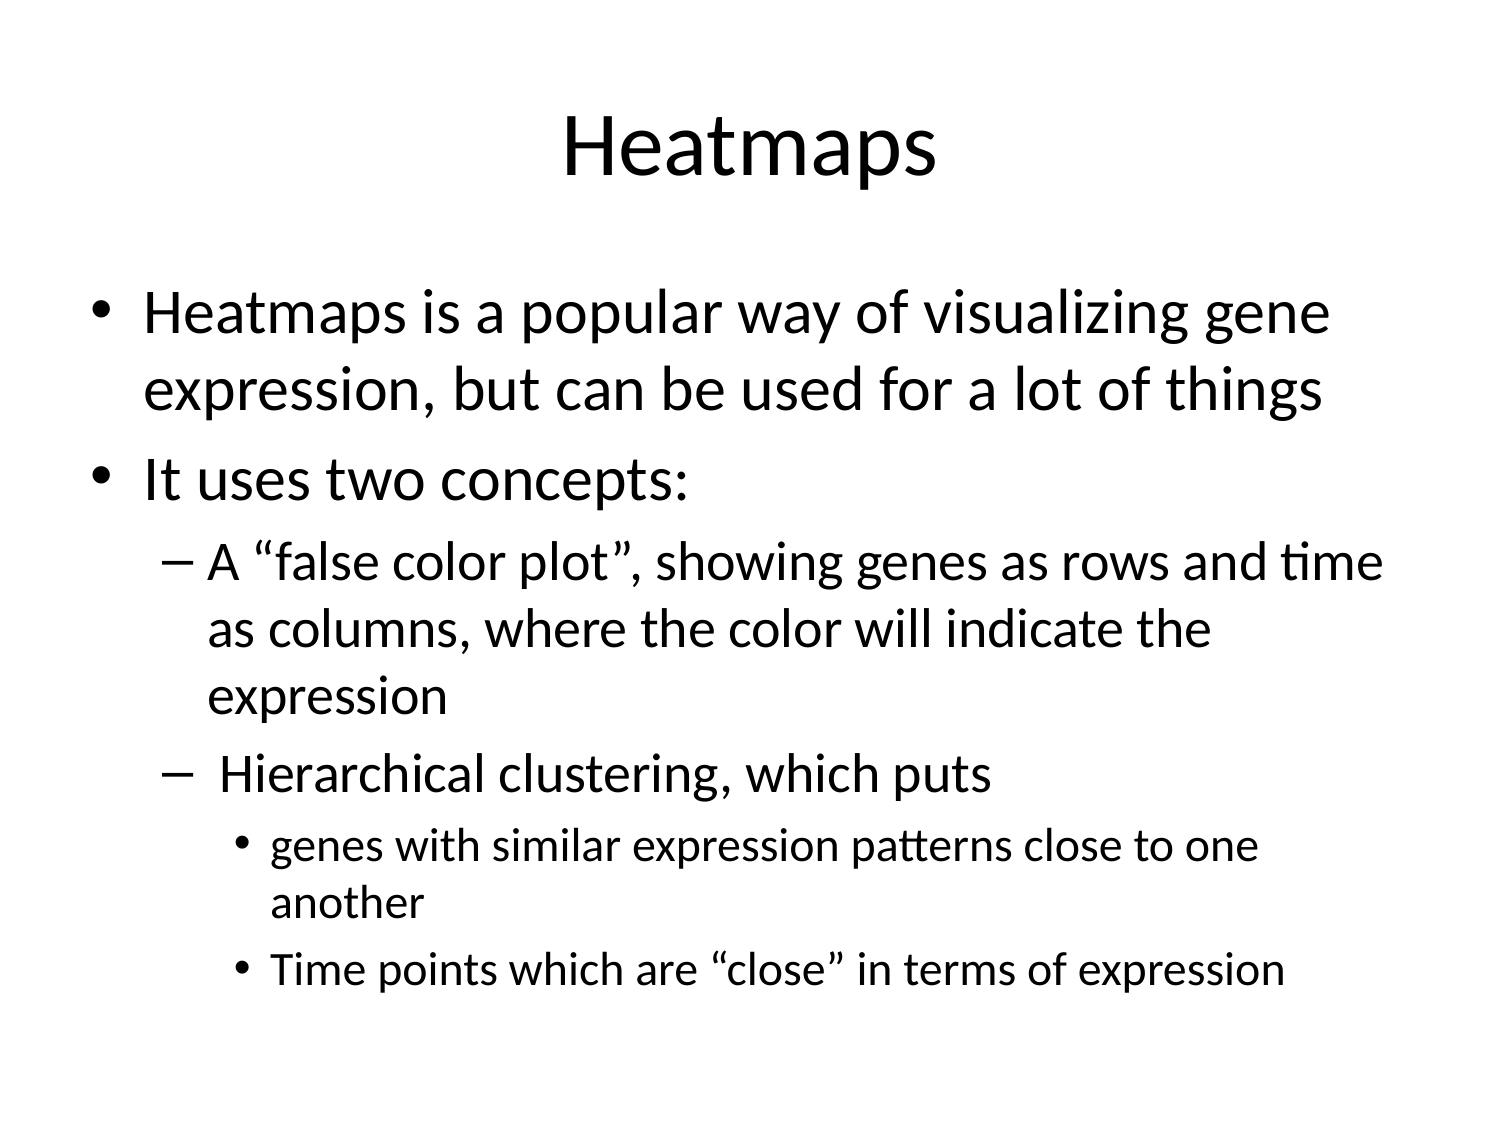

# Heatmaps
Heatmaps is a popular way of visualizing gene expression, but can be used for a lot of things
It uses two concepts:
A “false color plot”, showing genes as rows and time as columns, where the color will indicate the expression
 Hierarchical clustering, which puts
genes with similar expression patterns close to one another
Time points which are “close” in terms of expression